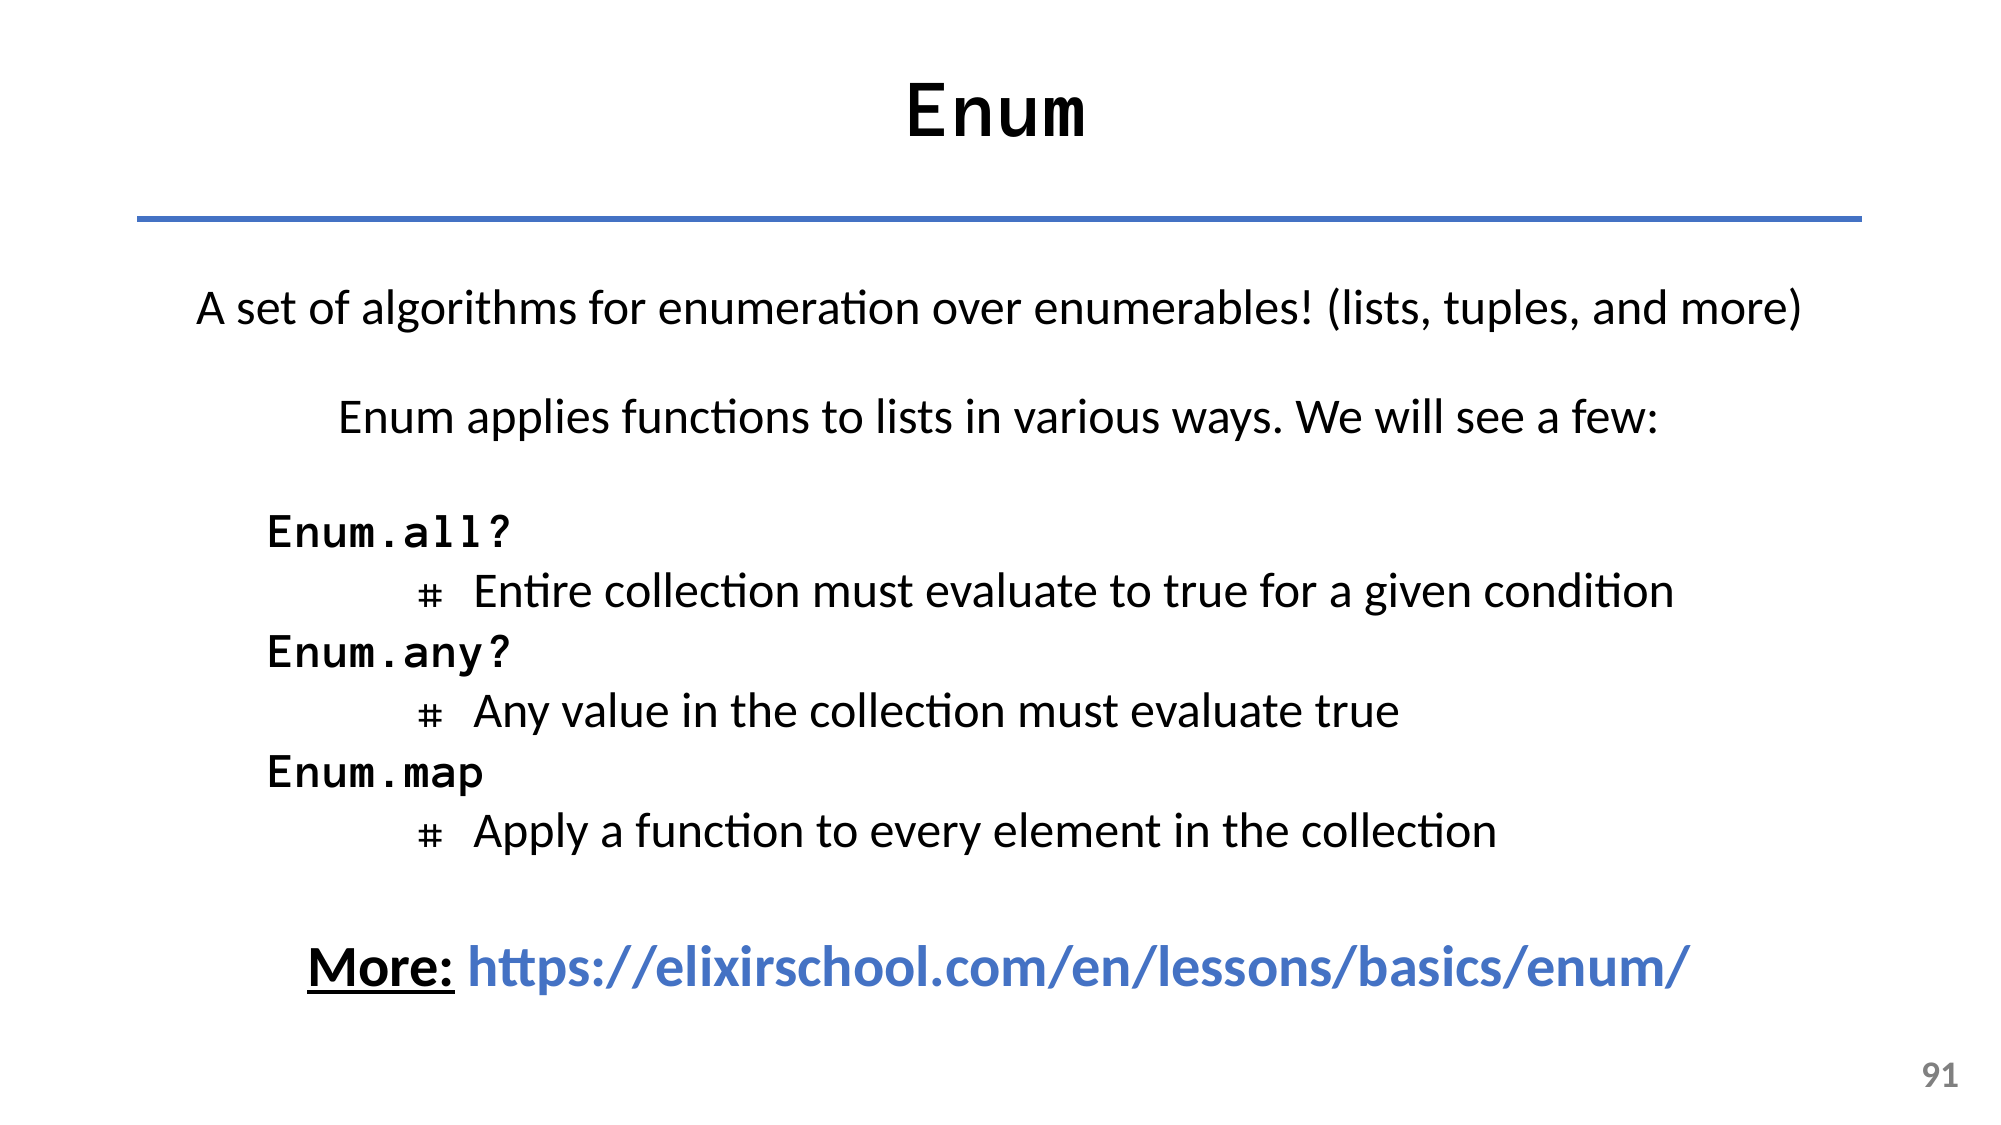

Enum
A set of algorithms for enumeration over enumerables! (lists, tuples, and more)
Enum applies functions to lists in various ways. We will see a few:
Enum.all?
	# Entire collection must evaluate to true for a given condition
Enum.any?
	# Any value in the collection must evaluate true
Enum.map
	# Apply a function to every element in the collection
More: https://elixirschool.com/en/lessons/basics/enum/
91